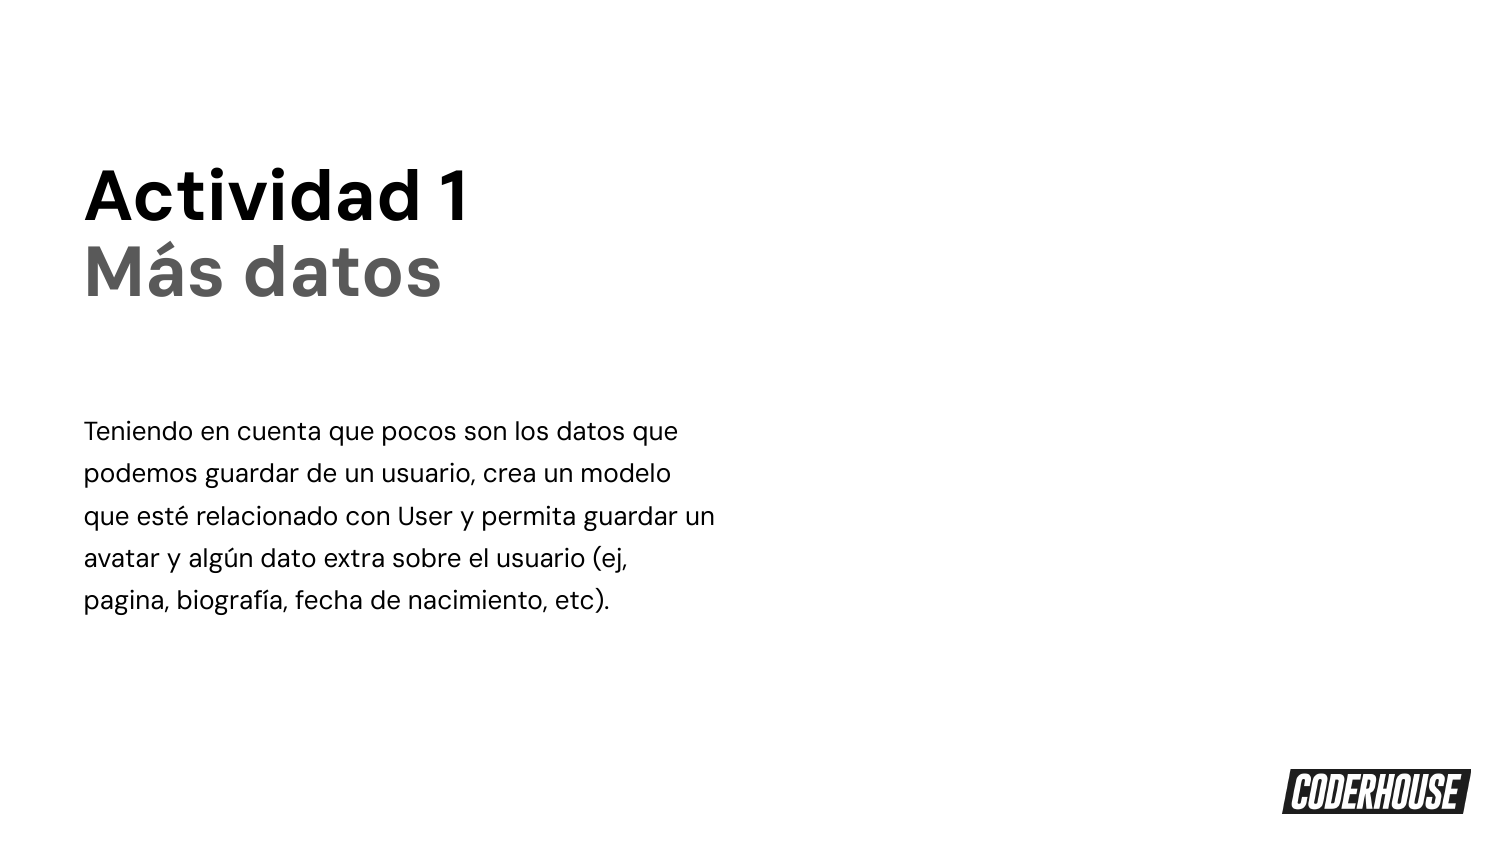

Actividad 1
Más datos
Teniendo en cuenta que pocos son los datos que podemos guardar de un usuario, crea un modelo que esté relacionado con User y permita guardar un avatar y algún dato extra sobre el usuario (ej, pagina, biografía, fecha de nacimiento, etc).